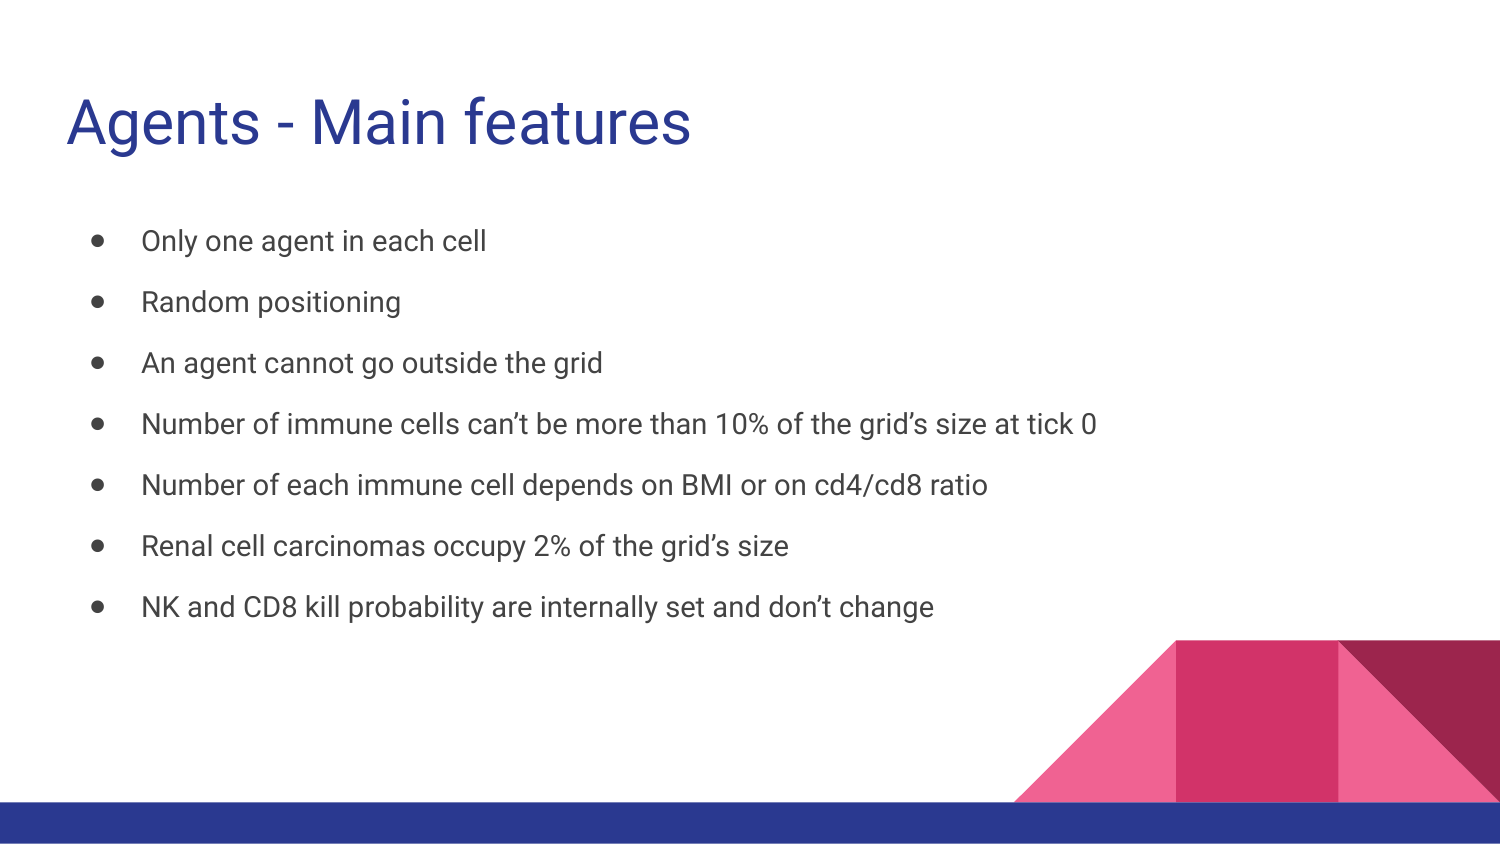

# Agents - Main features
Only one agent in each cell
Random positioning
An agent cannot go outside the grid
Number of immune cells can’t be more than 10% of the grid’s size at tick 0
Number of each immune cell depends on BMI or on cd4/cd8 ratio
Renal cell carcinomas occupy 2% of the grid’s size
NK and CD8 kill probability are internally set and don’t change